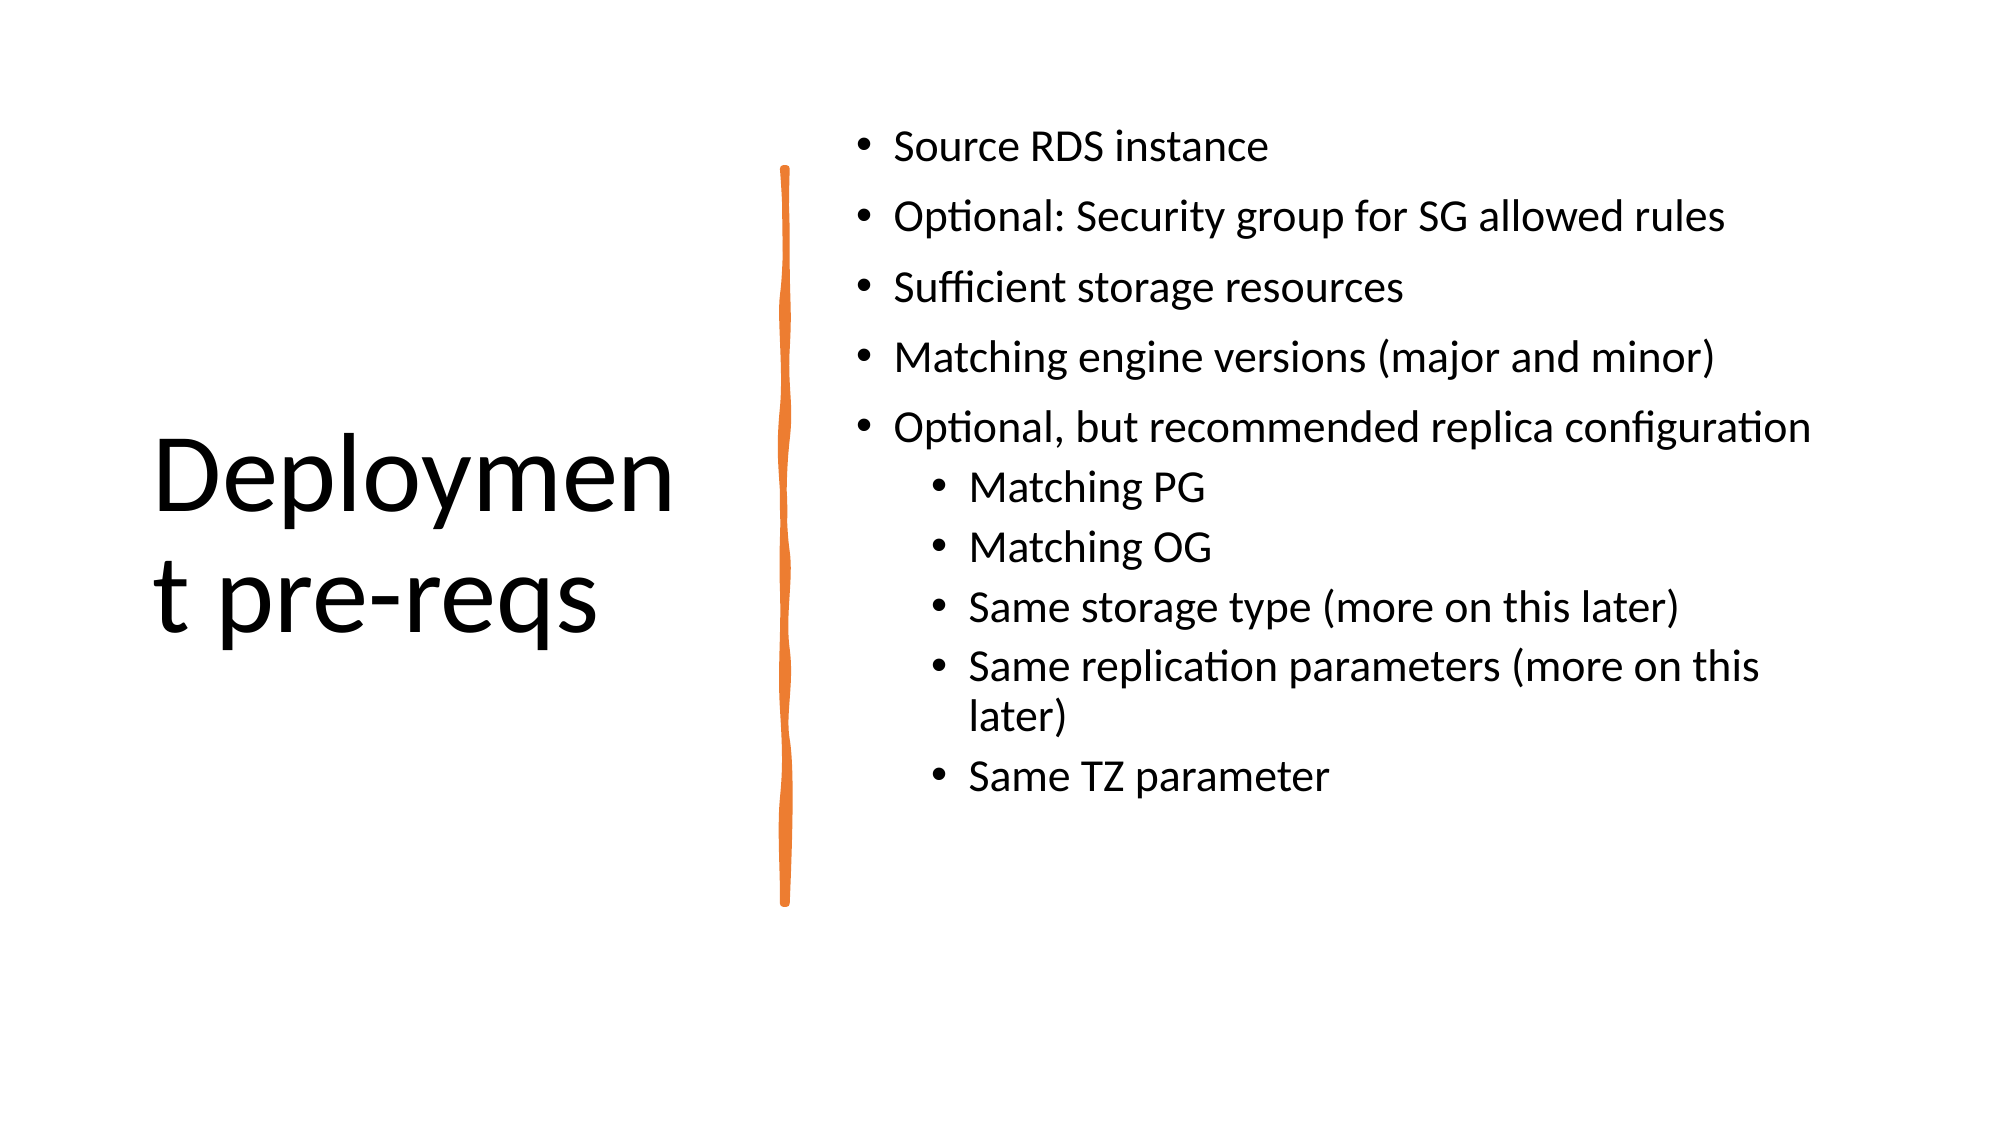

# Deployment pre-reqs
Source RDS instance
Optional: Security group for SG allowed rules
Sufficient storage resources
Matching engine versions (major and minor)
Optional, but recommended replica configuration
Matching PG
Matching OG
Same storage type (more on this later)
Same replication parameters (more on this later)
Same TZ parameter